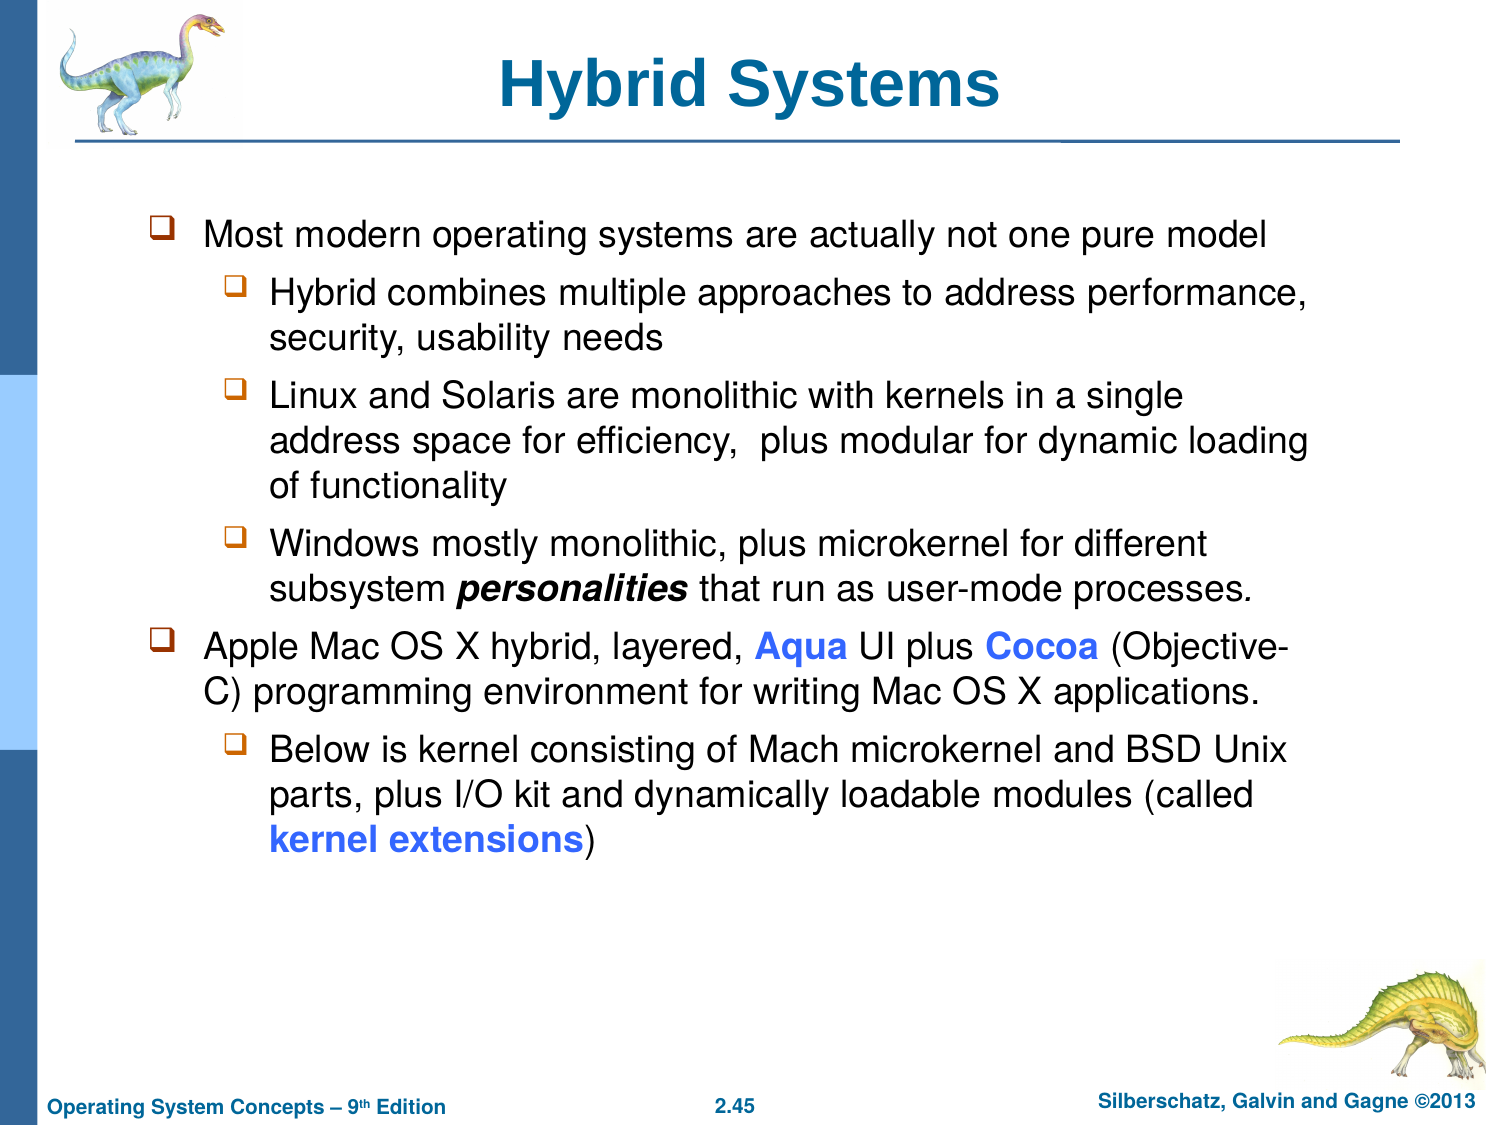

# Hybrid Systems
Most modern operating systems are actually not one pure model
Hybrid combines multiple approaches to address performance, security, usability needs
Linux and Solaris are monolithic with kernels in a single address space for efficiency,  plus modular for dynamic loading of functionality
Windows mostly monolithic, plus microkernel for different subsystem personalities that run as user-mode processes.
Apple Mac OS X hybrid, layered, Aqua UI plus Cocoa (Objective-C) programming environment for writing Mac OS X applications.
Below is kernel consisting of Mach microkernel and BSD Unix parts, plus I/O kit and dynamically loadable modules (called kernel extensions)